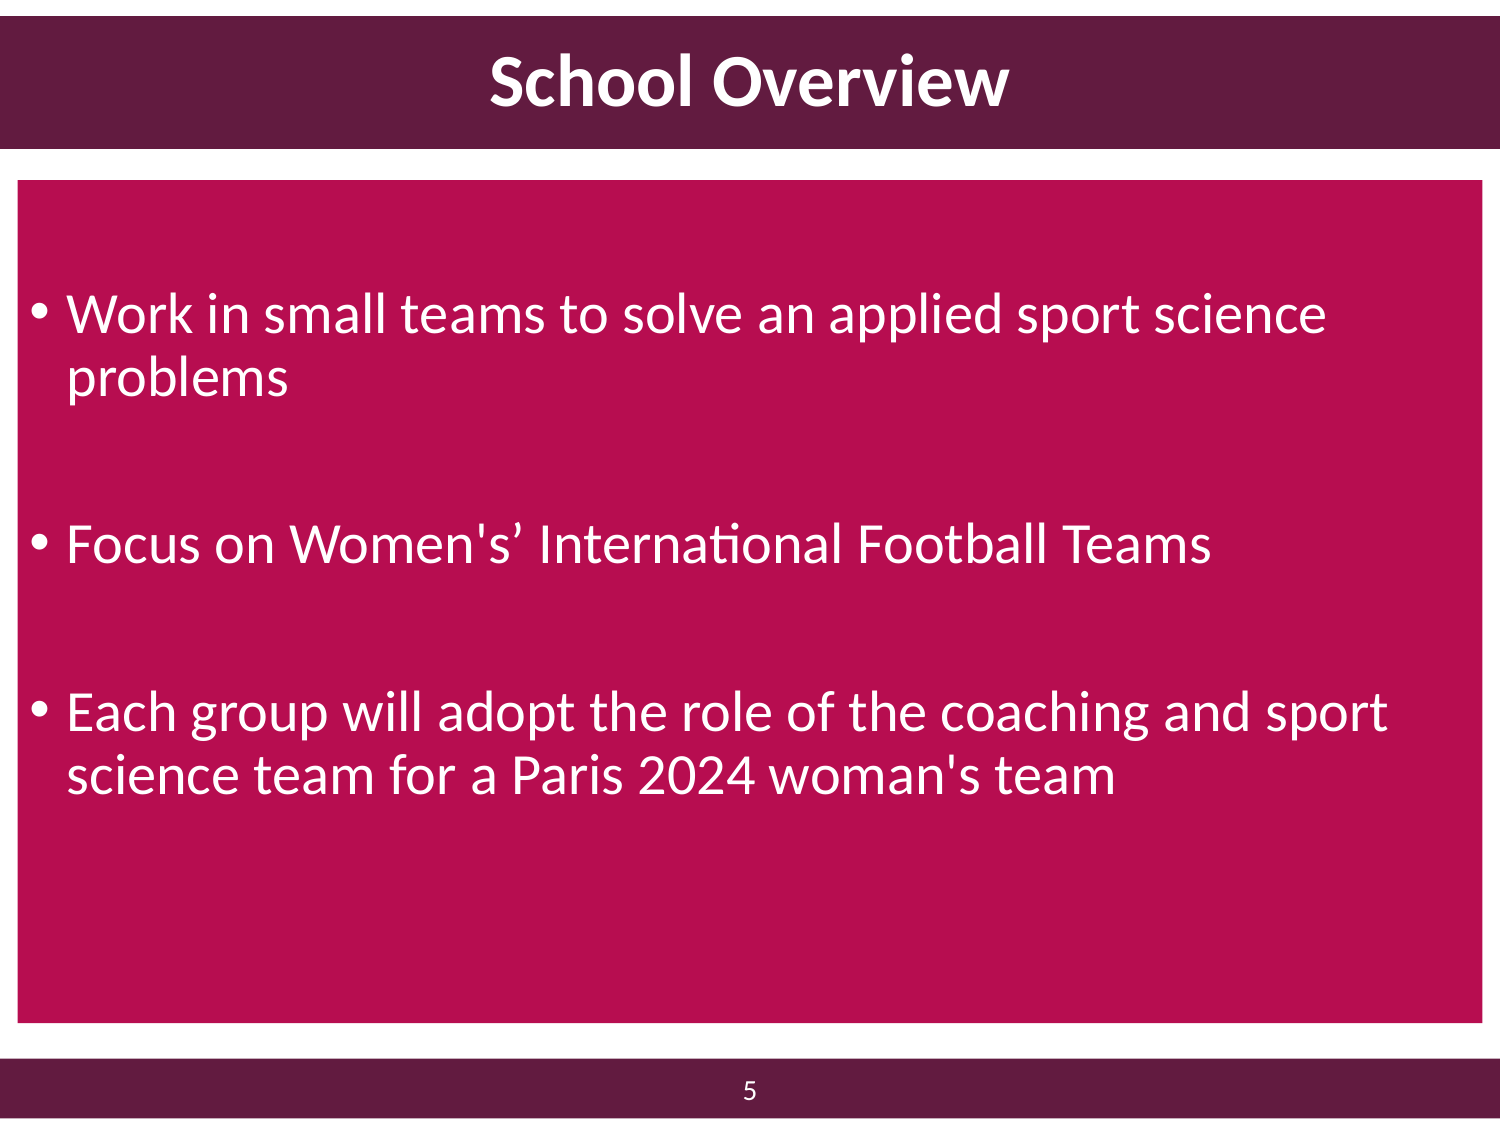

# School Overview

Work in small teams to solve an applied sport science problems

Focus on Women's’ International Football Teams

Each group will adopt the role of the coaching and sport science team for a Paris 2024 woman's team

5